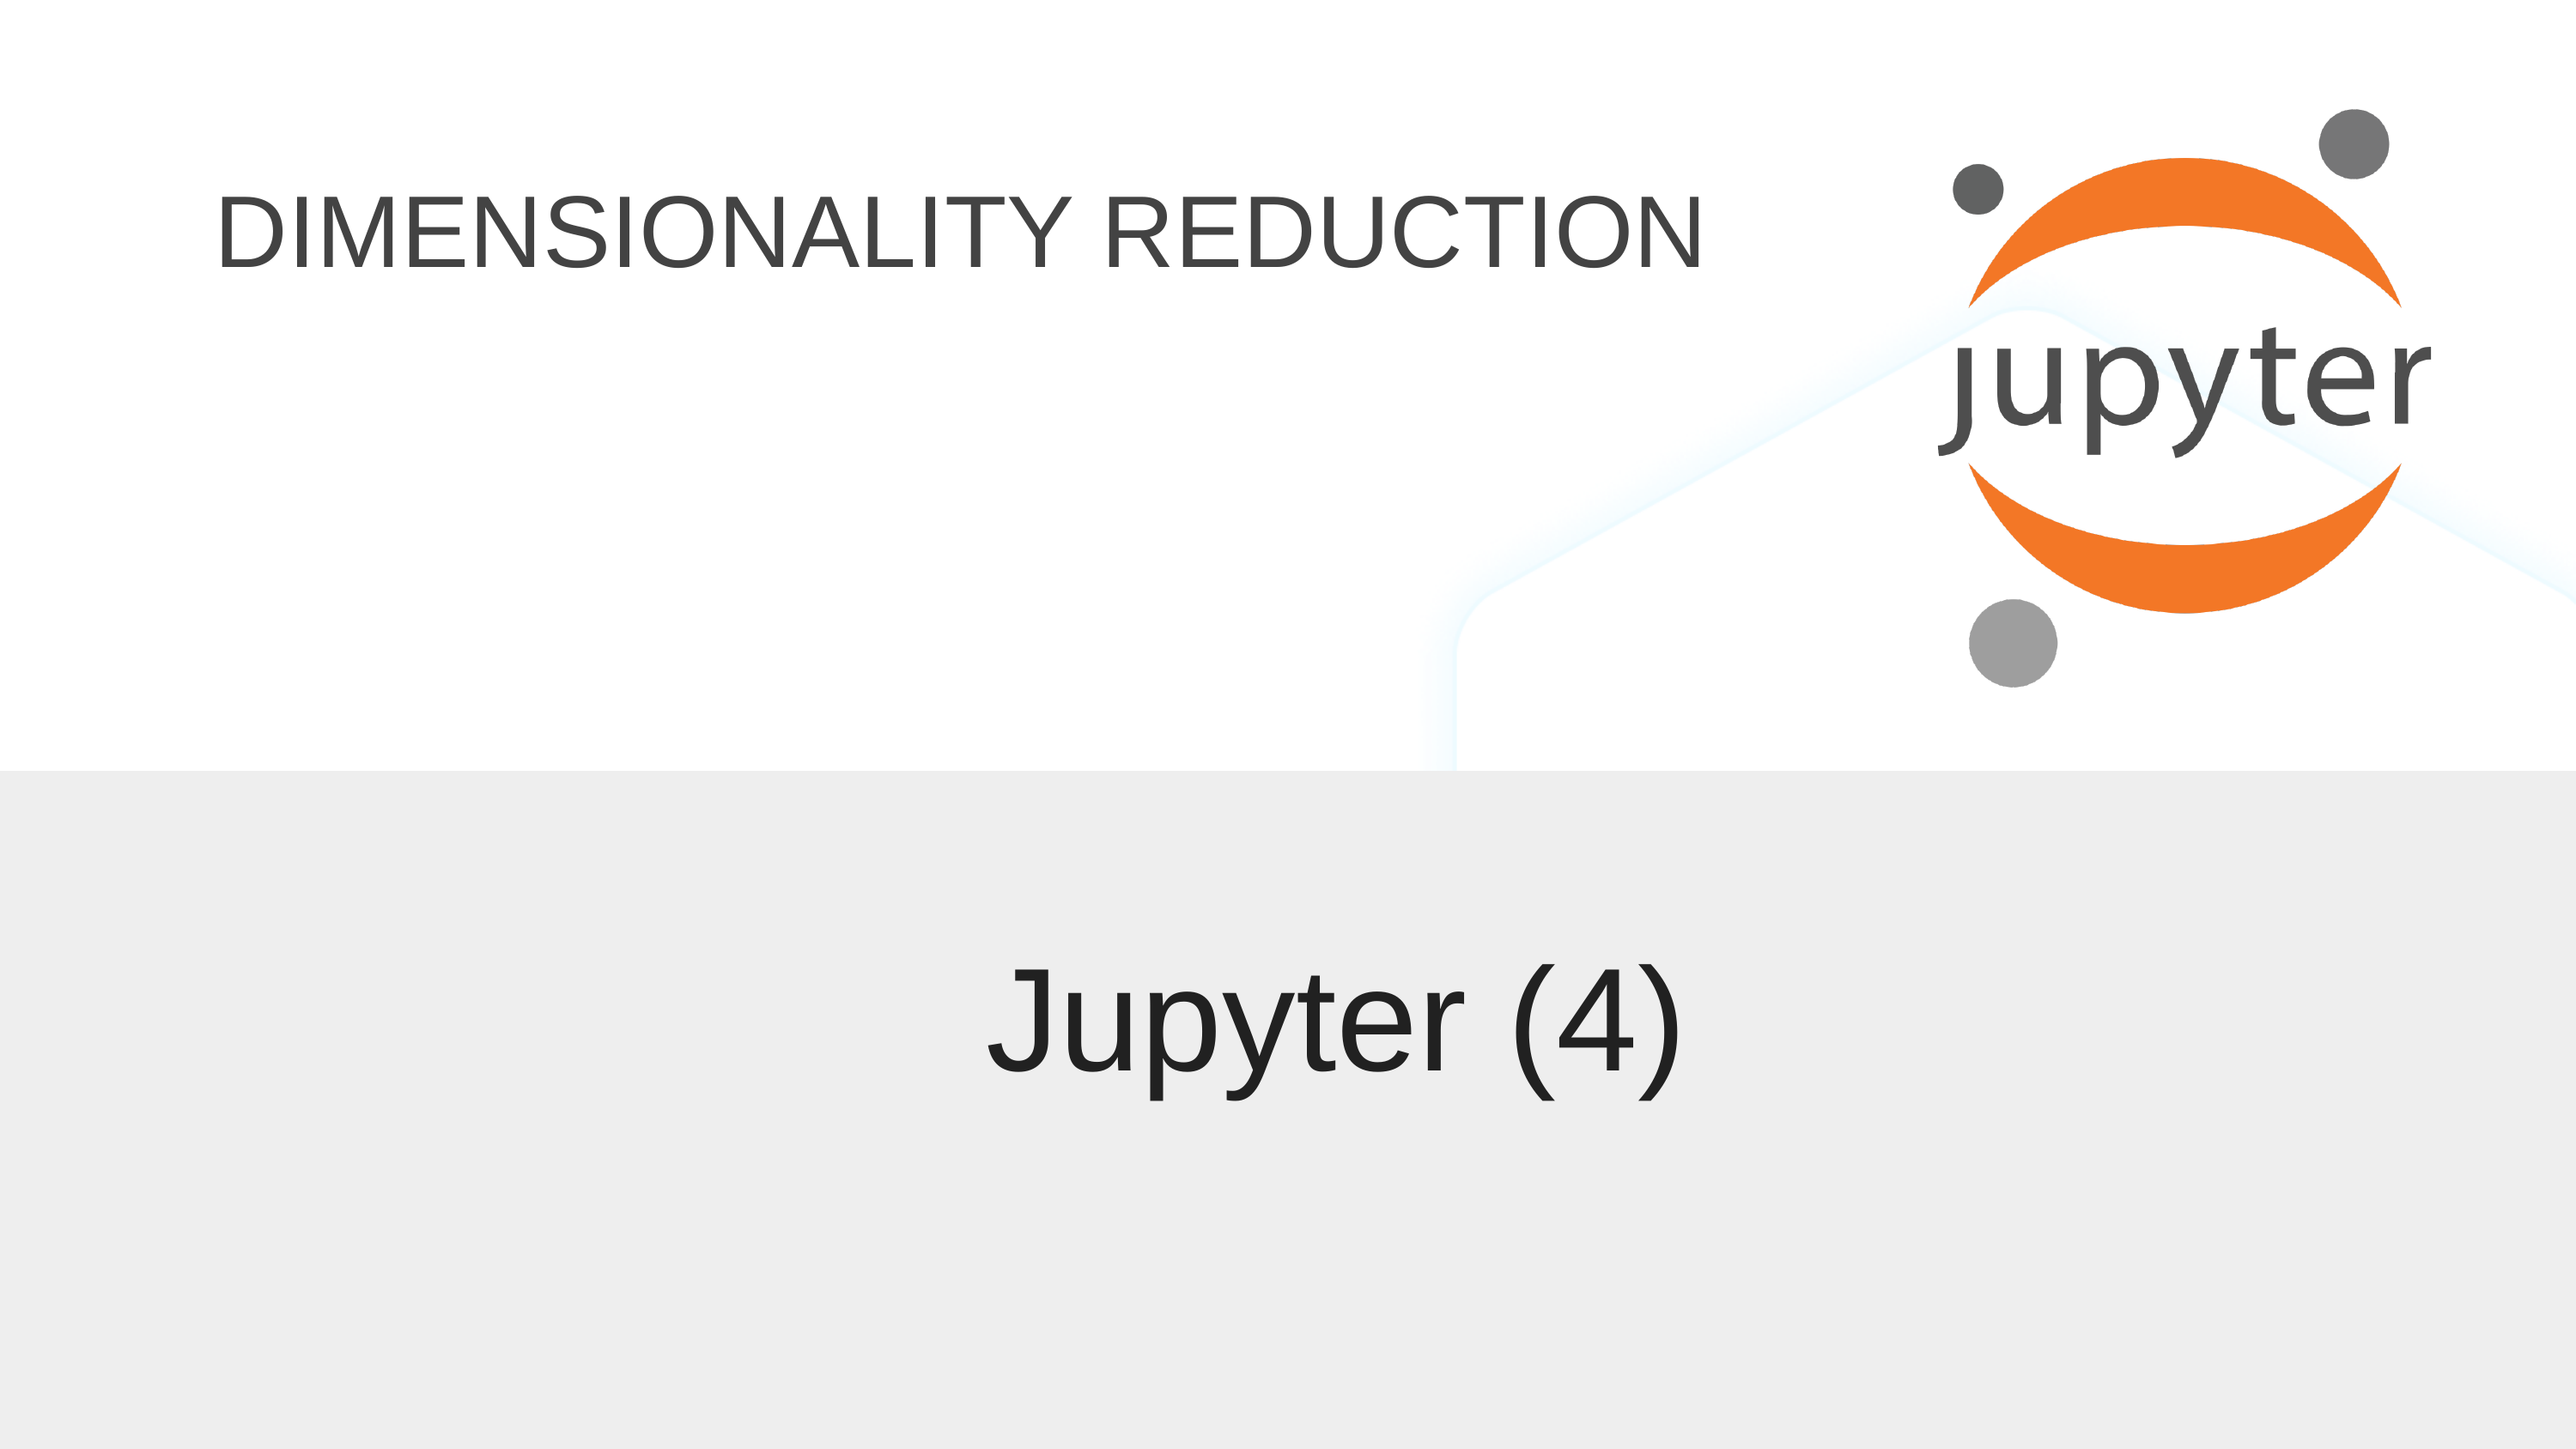

DIMENSIONALITY REDUCTION

Jupyter (4)
Data Squad | Ensemble Learning